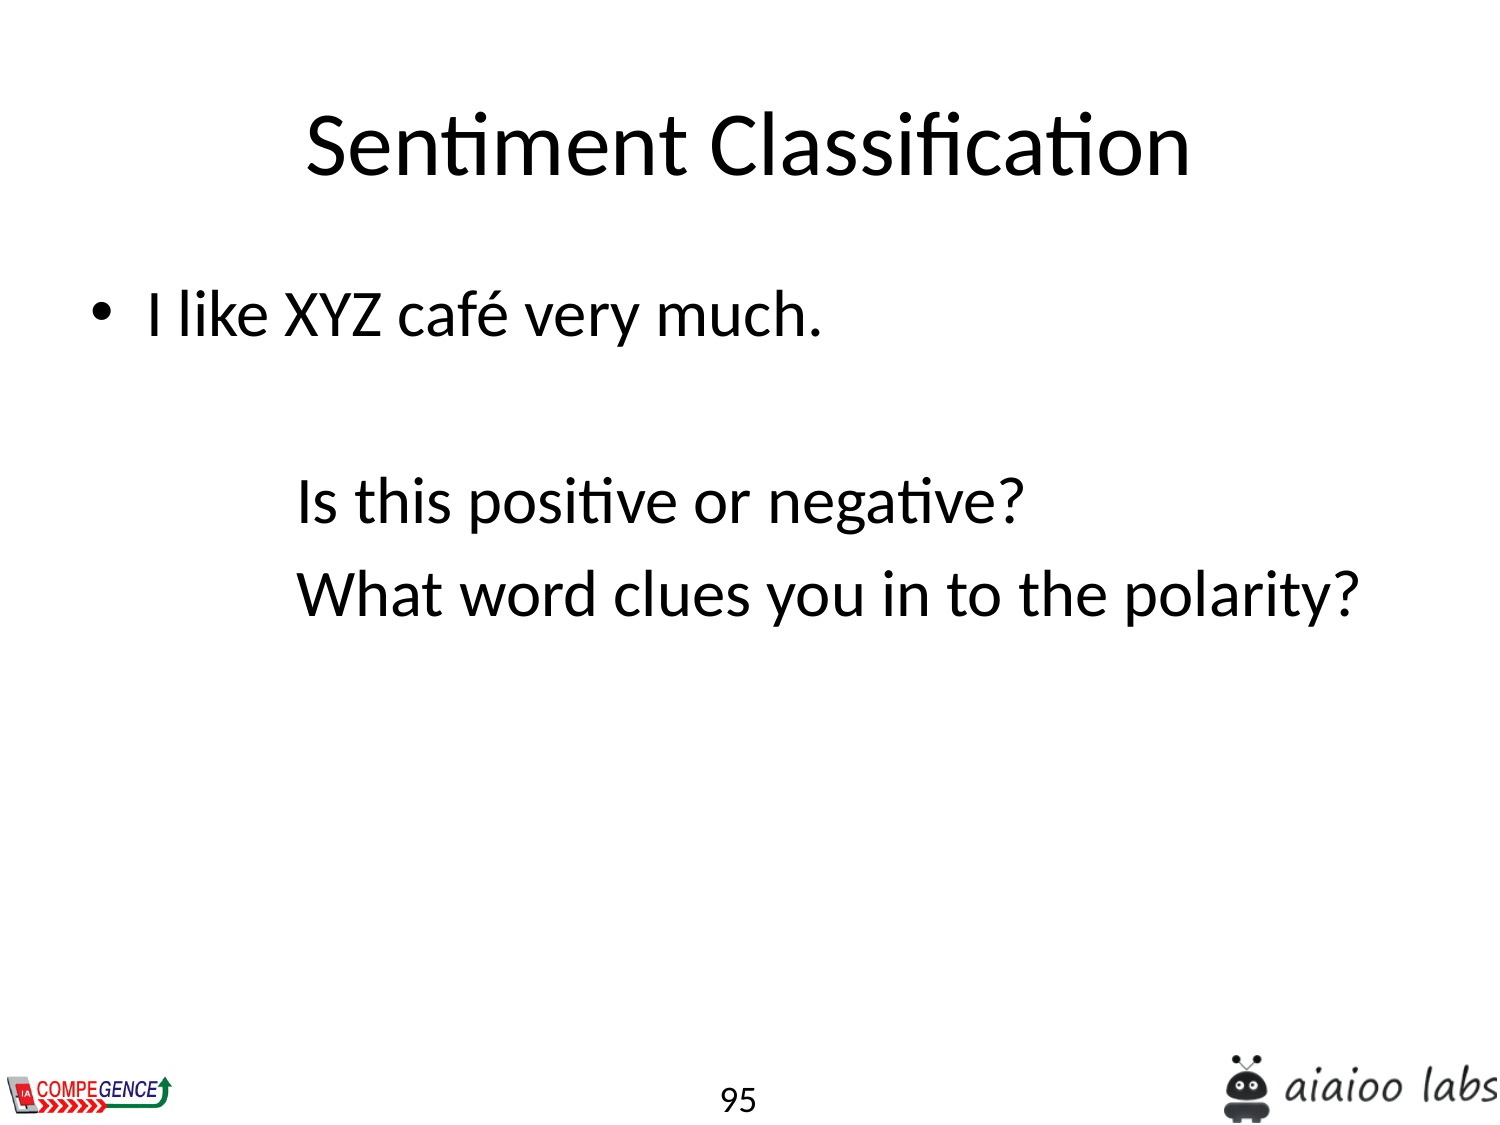

# Sentiment Classification
I like XYZ café very much.

		Is this positive or negative?
		What word clues you in to the polarity?